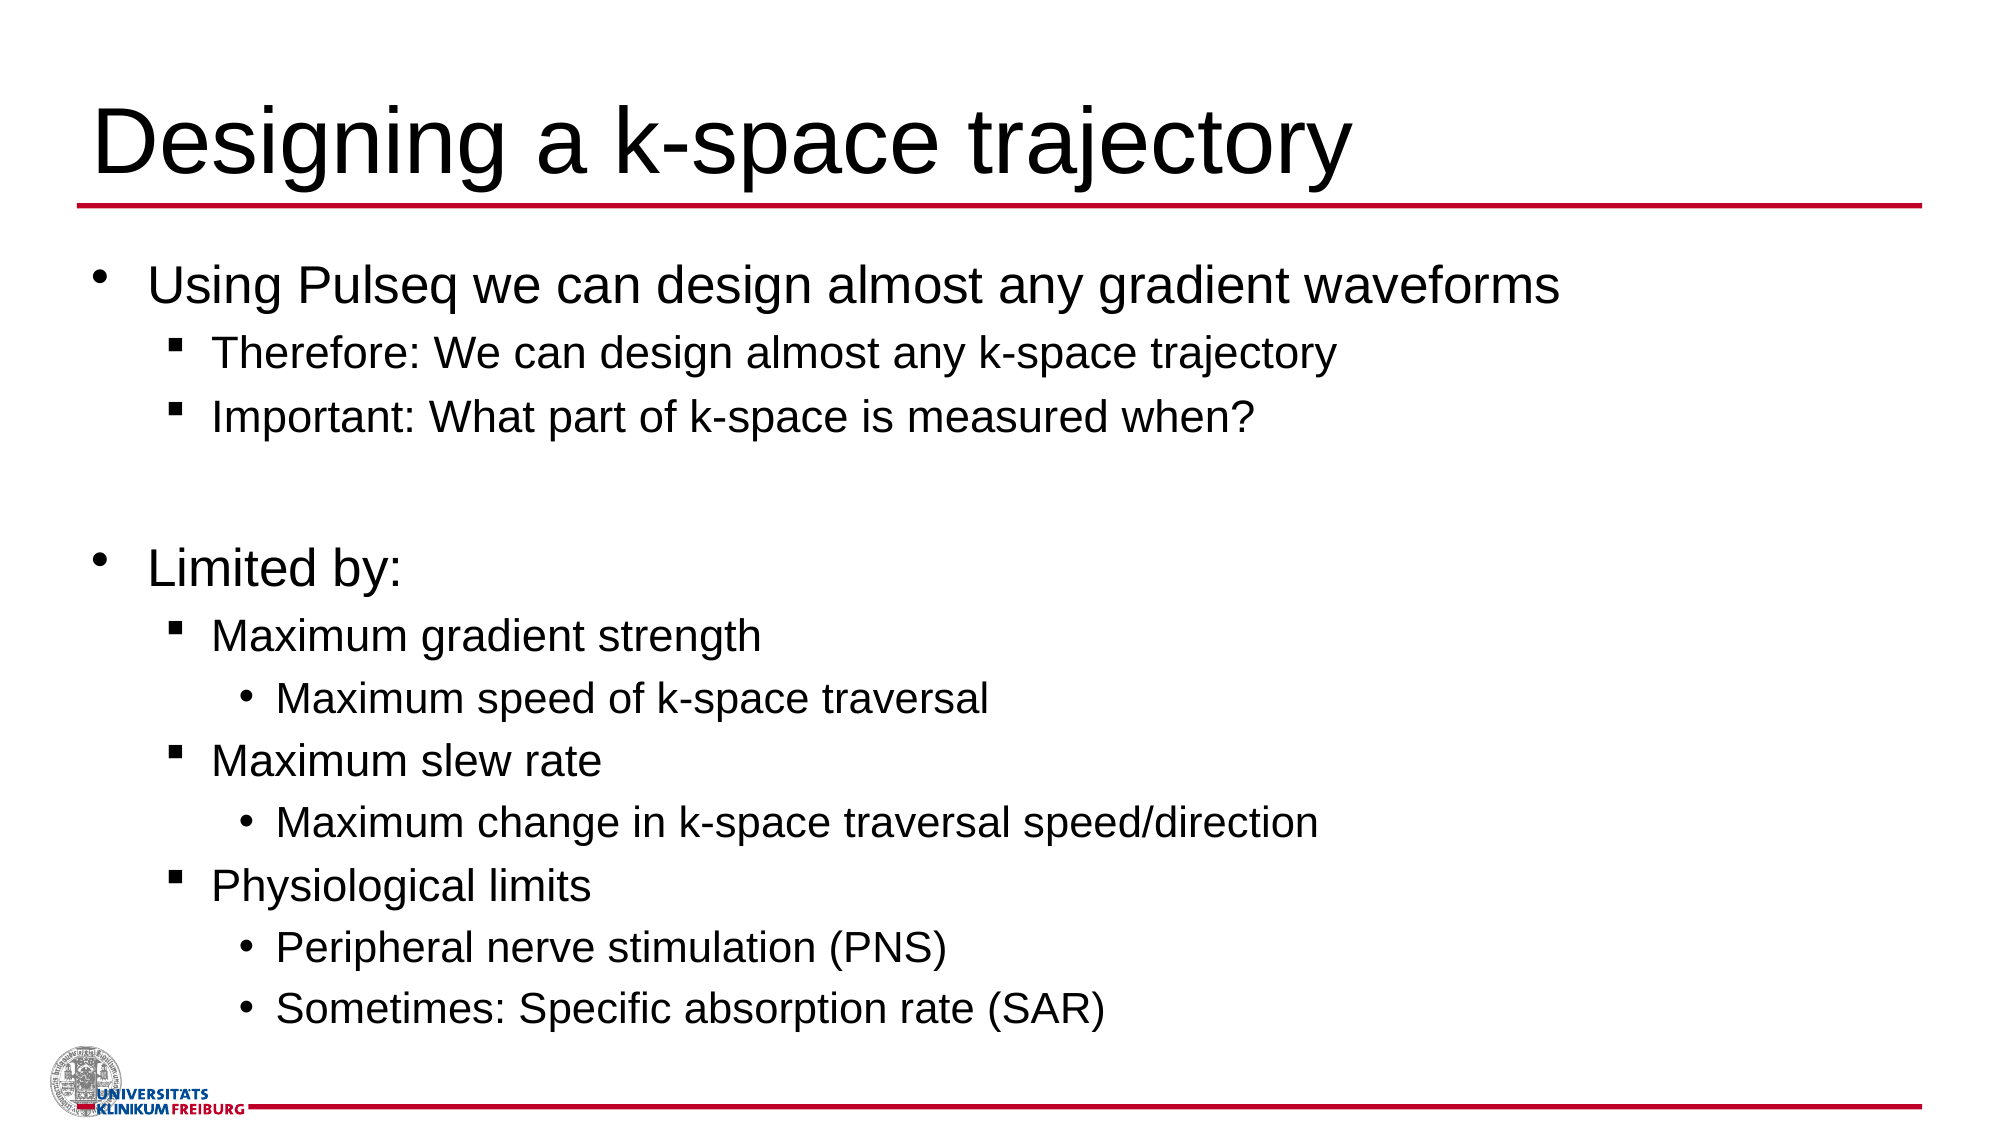

# Designing a k-space trajectory
Using Pulseq we can design almost any gradient waveforms
Therefore: We can design almost any k-space trajectory
Important: What part of k-space is measured when?

Limited by:
Maximum gradient strength
Maximum speed of k-space traversal
Maximum slew rate
Maximum change in k-space traversal speed/direction
Physiological limits
Peripheral nerve stimulation (PNS)
Sometimes: Specific absorption rate (SAR)